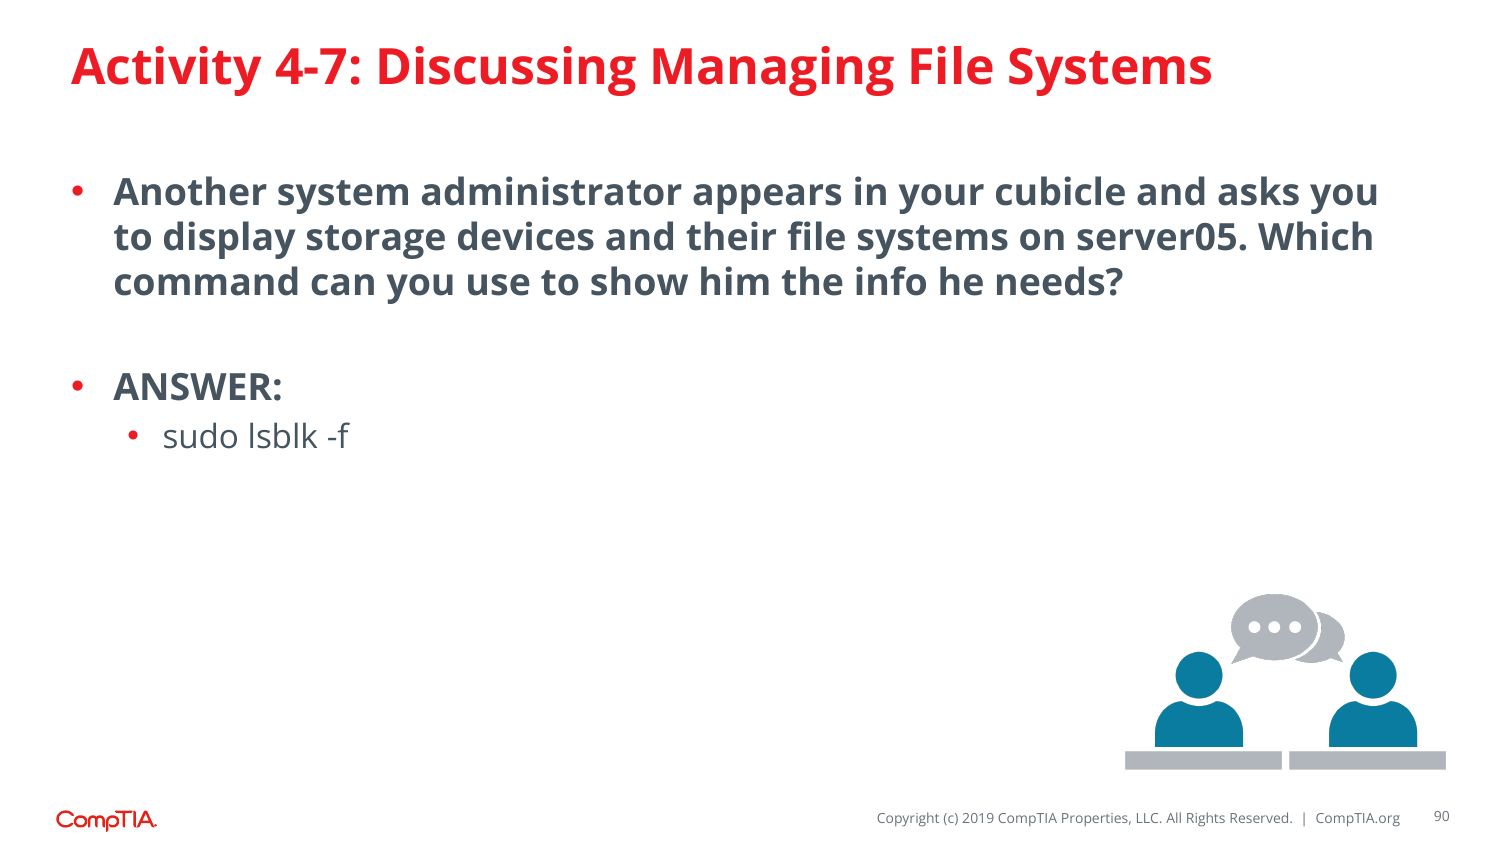

# Activity 4-7: Discussing Managing File Systems
Another system administrator appears in your cubicle and asks you to display storage devices and their file systems on server05. Which command can you use to show him the info he needs?

ANSWER:
sudo lsblk -f

90